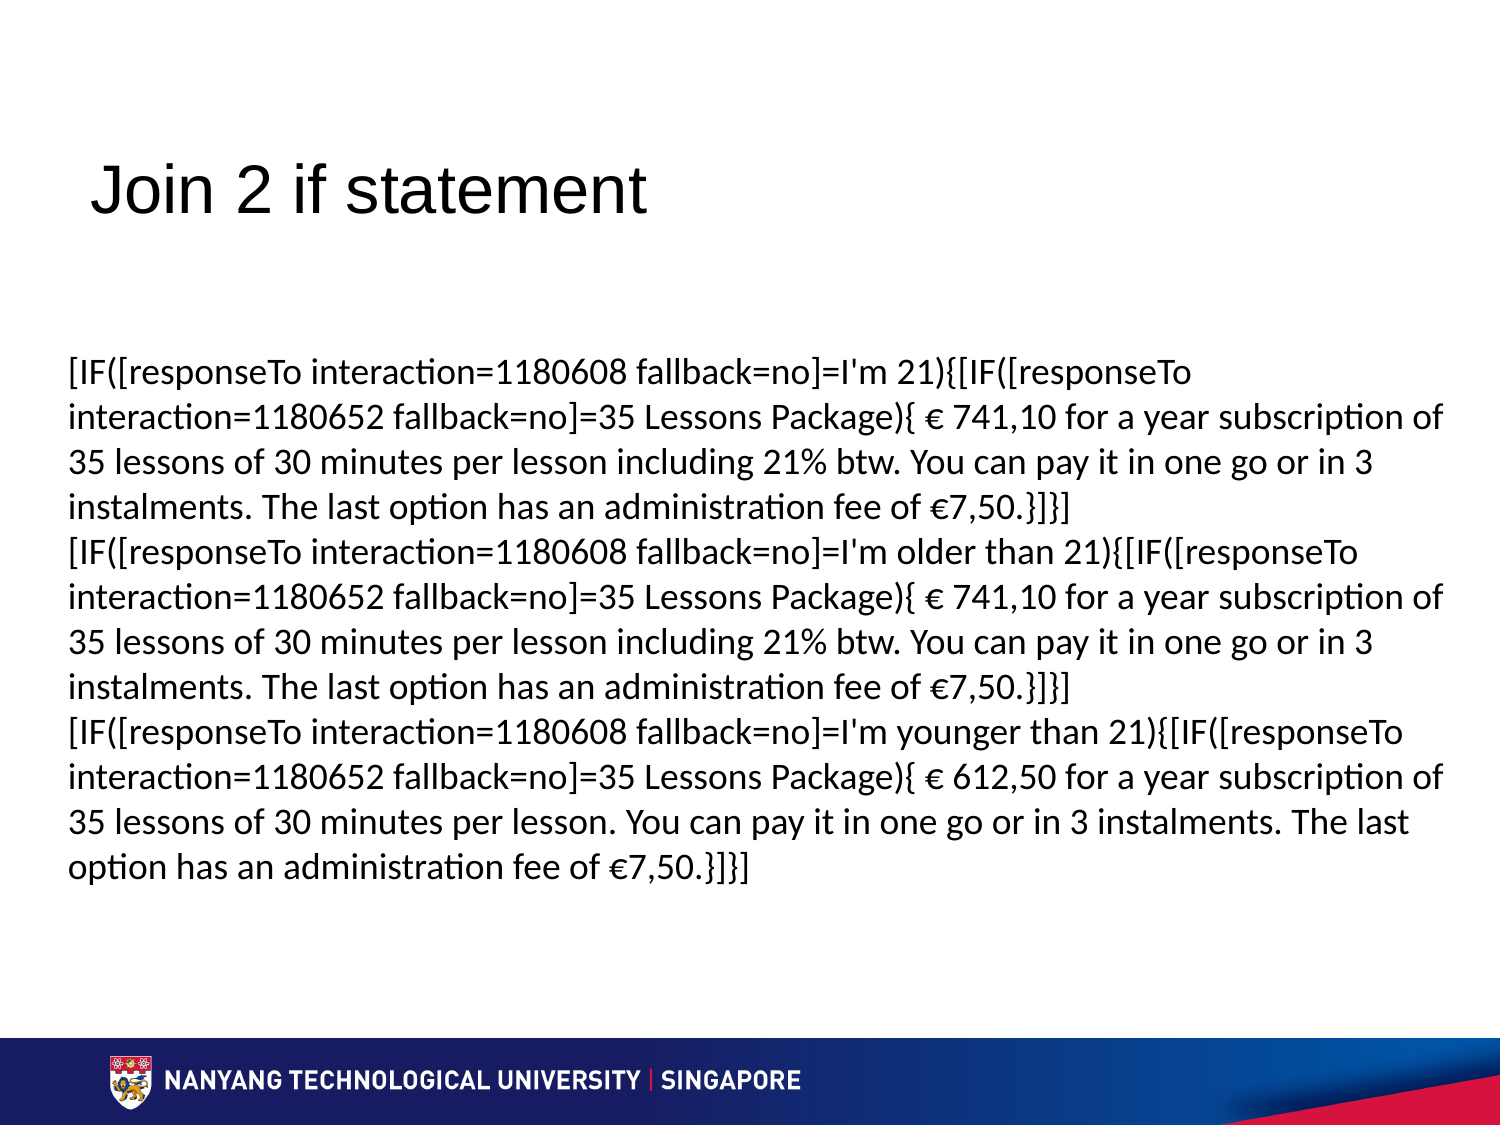

# Join 2 if statement
[IF([responseTo interaction=1180608 fallback=no]=I'm 21){[IF([responseTo interaction=1180652 fallback=no]=35 Lessons Package){ € 741,10 for a year subscription of 35 lessons of 30 minutes per lesson including 21% btw. You can pay it in one go or in 3 instalments. The last option has an administration fee of €7,50.}]}]
[IF([responseTo interaction=1180608 fallback=no]=I'm older than 21){[IF([responseTo interaction=1180652 fallback=no]=35 Lessons Package){ € 741,10 for a year subscription of 35 lessons of 30 minutes per lesson including 21% btw. You can pay it in one go or in 3 instalments. The last option has an administration fee of €7,50.}]}]
[IF([responseTo interaction=1180608 fallback=no]=I'm younger than 21){[IF([responseTo interaction=1180652 fallback=no]=35 Lessons Package){ € 612,50 for a year subscription of 35 lessons of 30 minutes per lesson. You can pay it in one go or in 3 instalments. The last option has an administration fee of €7,50.}]}]